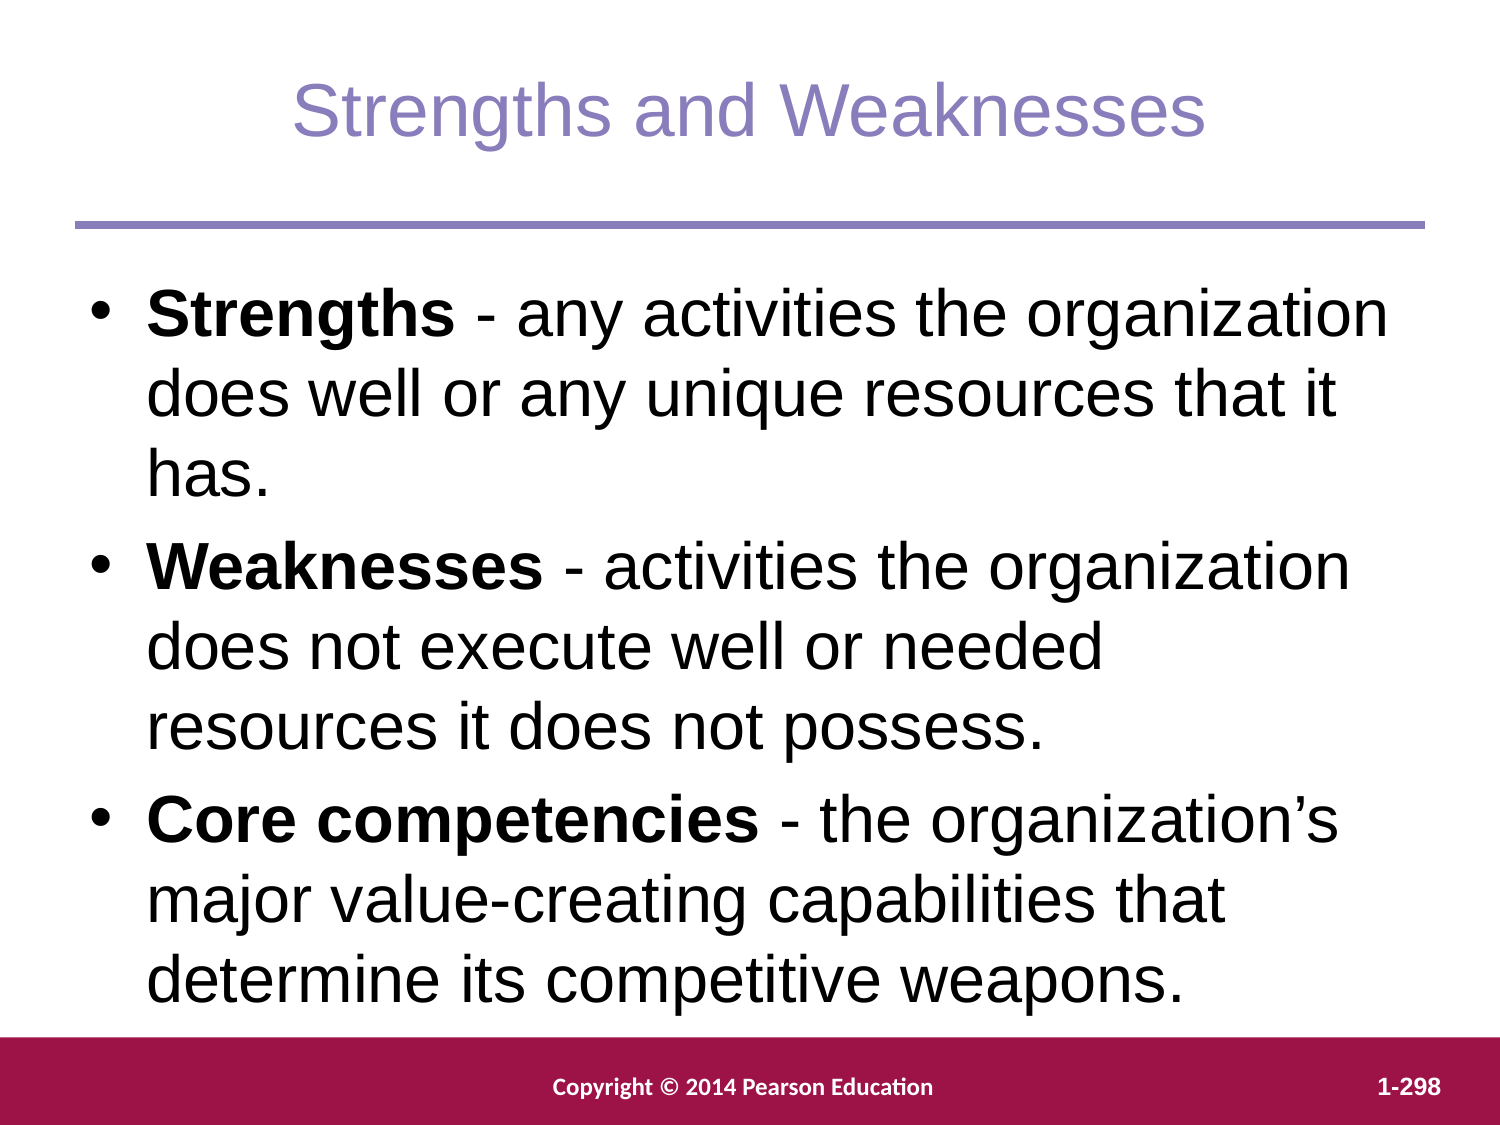

Strengths and Weaknesses
Strengths - any activities the organization does well or any unique resources that it has.
Weaknesses - activities the organization does not execute well or needed resources it does not possess.
Core competencies - the organization’s major value-creating capabilities that determine its competitive weapons.